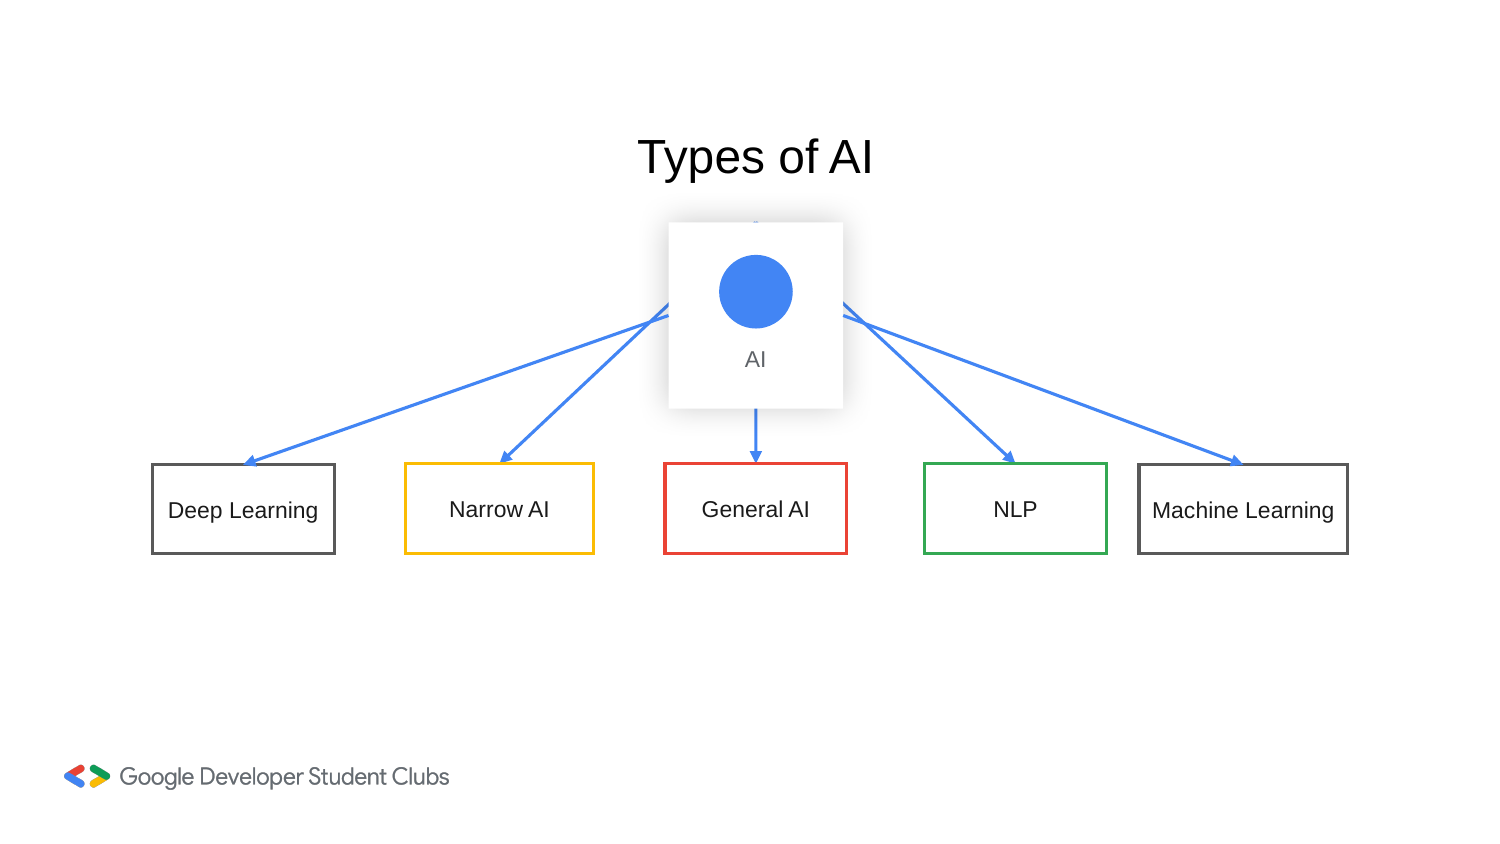

Types of AI

AI
Narrow AI
General AI
NLP
Deep Learning
Machine Learning